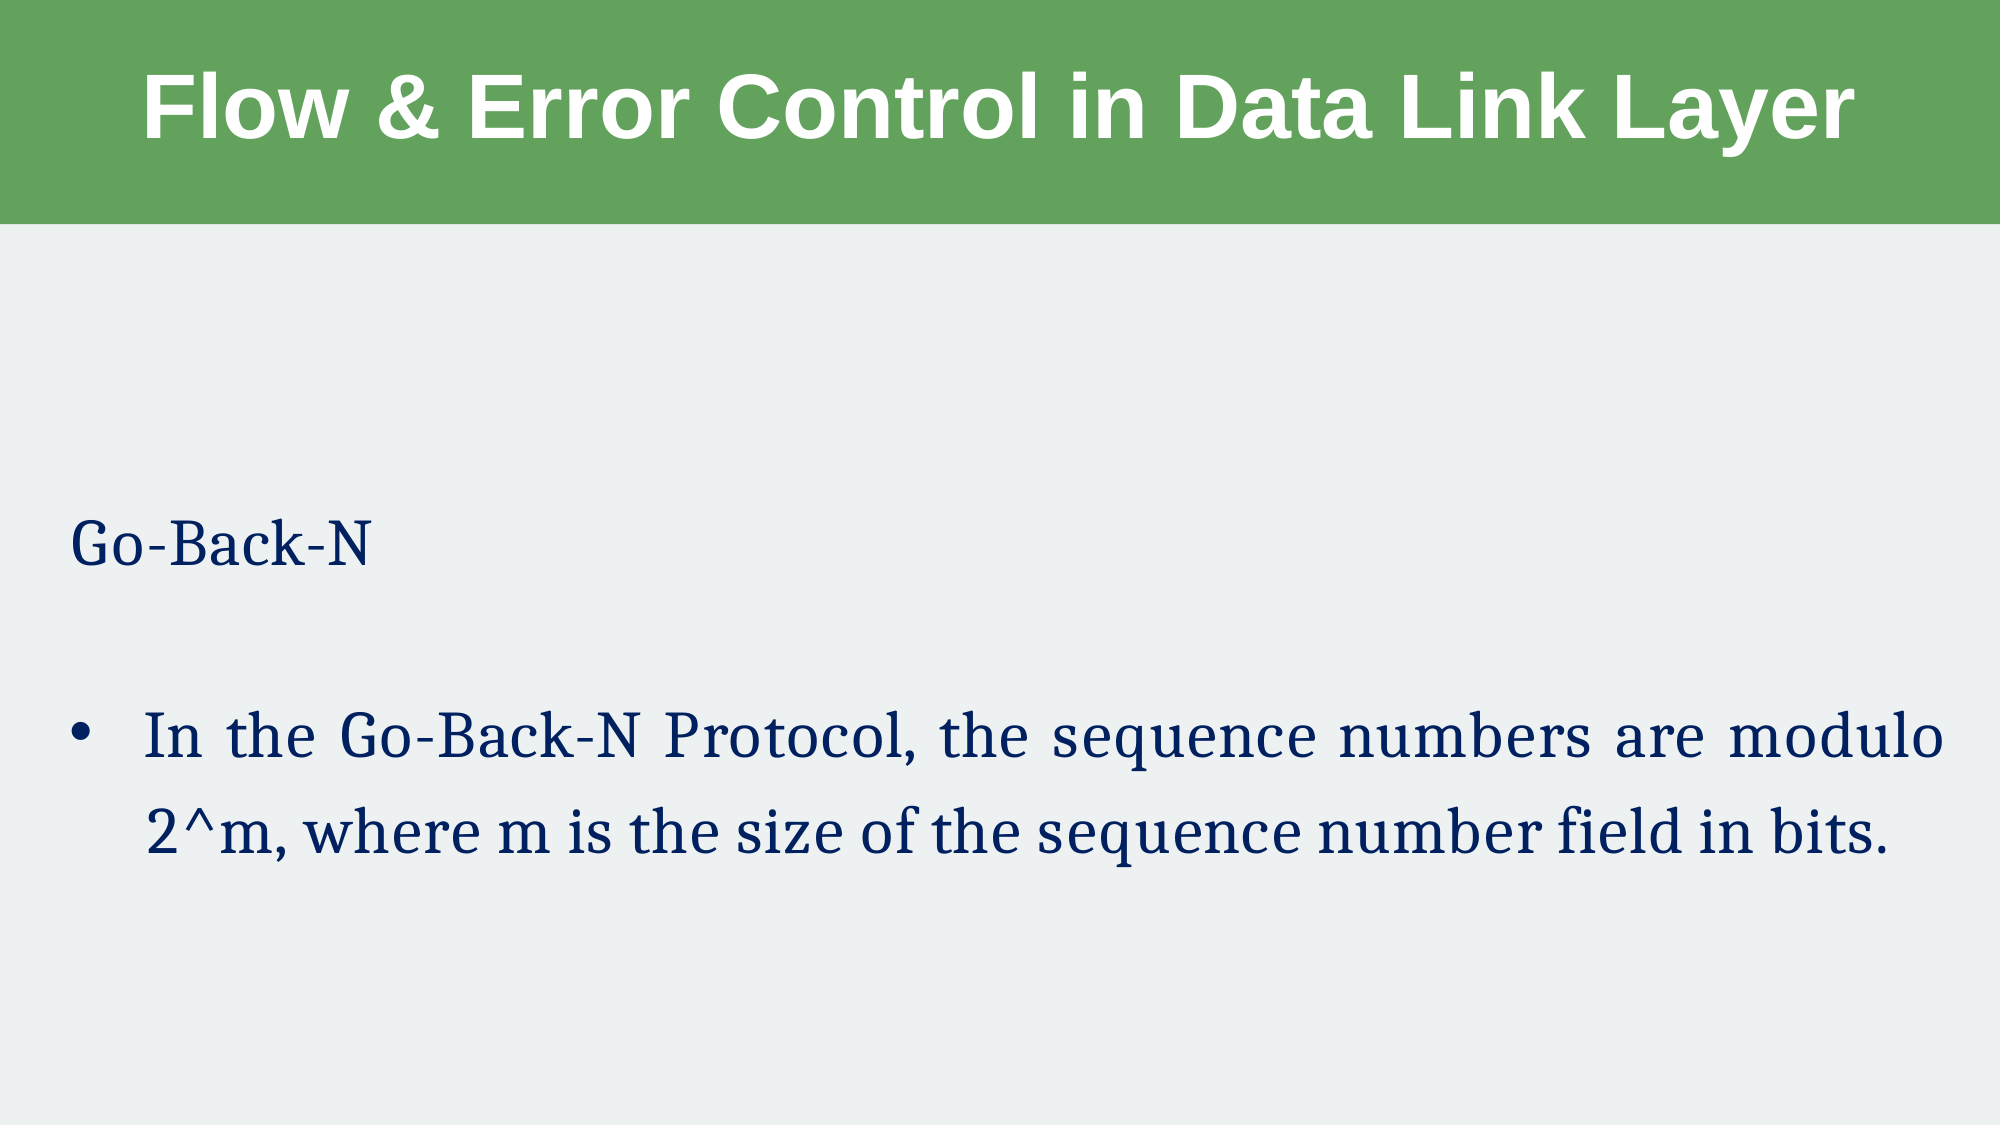

# Flow & Error Control in Data Link Layer
Go-Back-N

In the Go-Back-N Protocol, the sequence numbers are modulo 2^m, where m is the size of the sequence number field in bits.